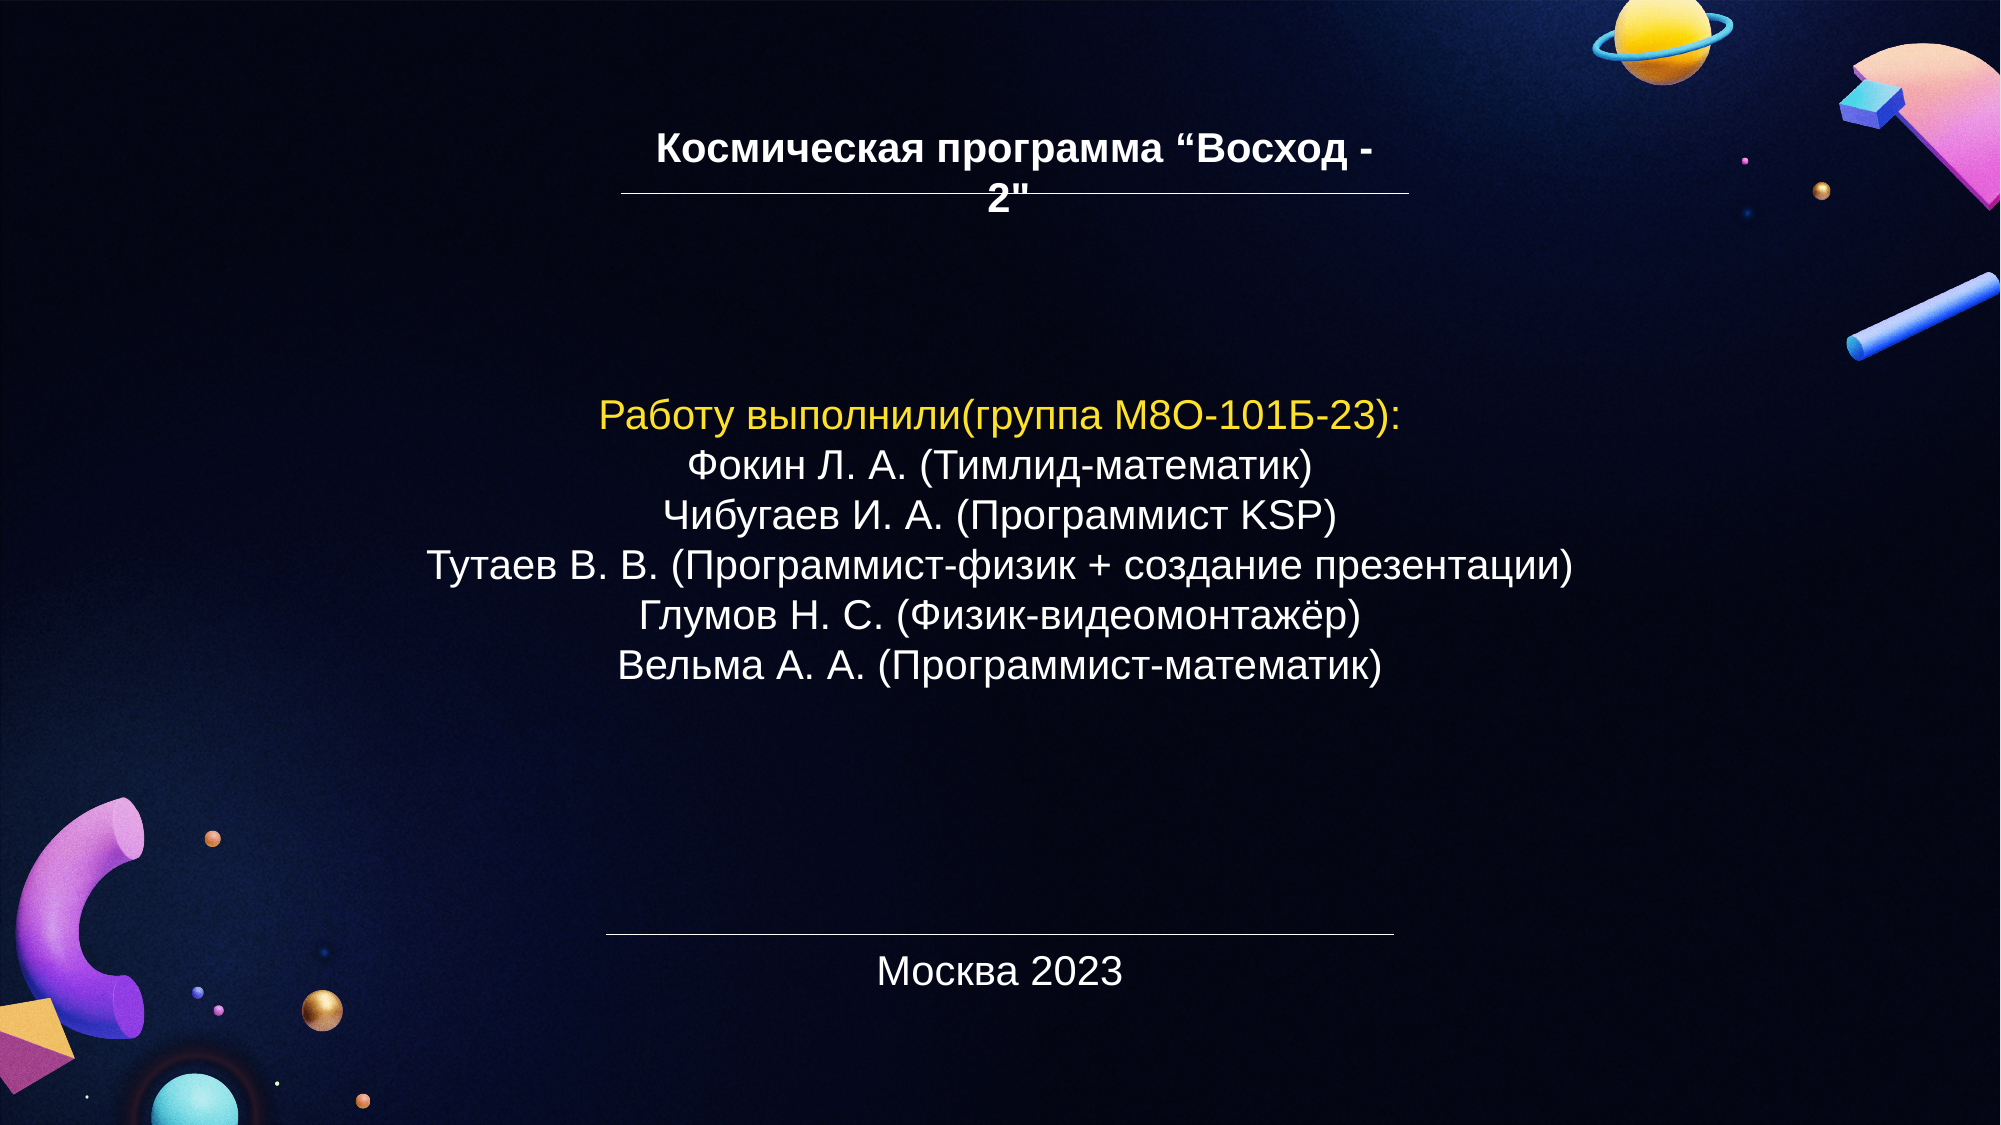

Космическая программа “Восход - 2"
Работу выполнили(группа М8О-101Б-23):
Фокин Л. А. (Тимлид-математик)
Чибугаев И. А. (Программист KSP)
Тутаев В. В. (Программист-физик + создание презентации)
Глумов Н. С. (Физик-видеомонтажёр)
Вельма А. А. (Программист-математик)

Москва 2023